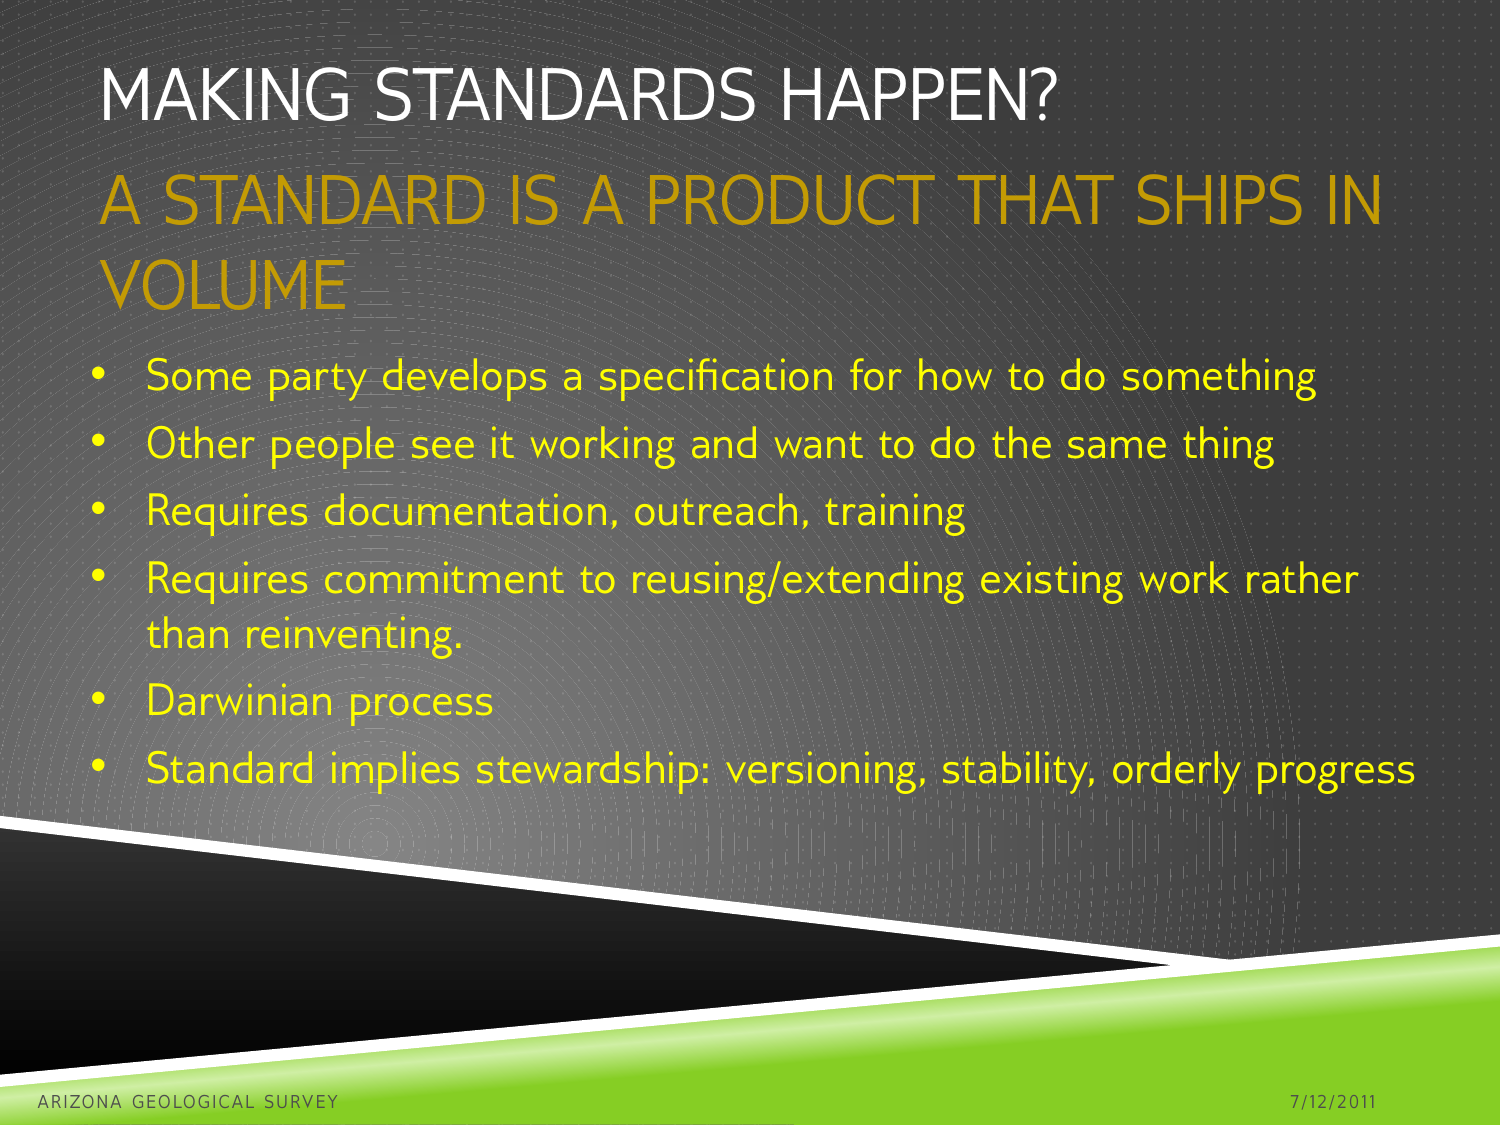

# Making standards happen?
A standard is a product that ships in volume
Some party develops a specification for how to do something
Other people see it working and want to do the same thing
Requires documentation, outreach, training
Requires commitment to reusing/extending existing work rather than reinventing.
Darwinian process
Standard implies stewardship: versioning, stability, orderly progress

Arizona Geological Survey
7/12/2011